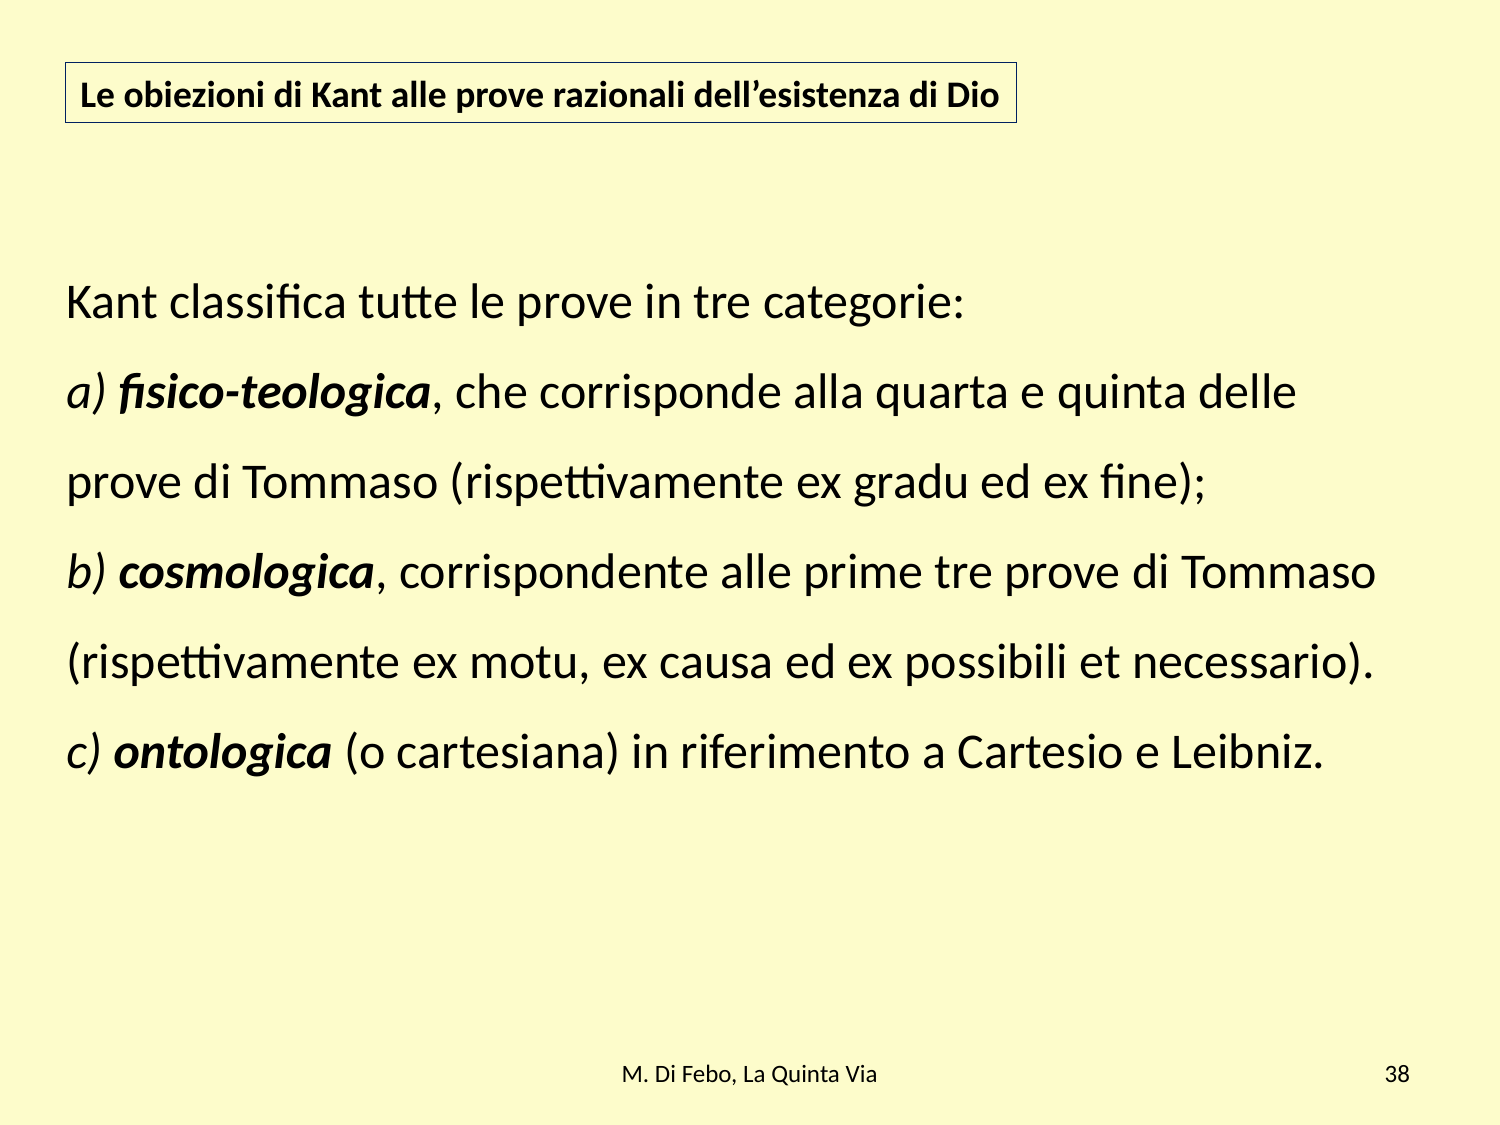

Le obiezioni di Kant alle prove razionali dell’esistenza di Dio
Kant classifica tutte le prove in tre categorie:
a) fisico-teologica, che corrisponde alla quarta e quinta delle prove di Tommaso (rispettivamente ex gradu ed ex fine);
b) cosmologica, corrispondente alle prime tre prove di Tommaso (rispettivamente ex motu, ex causa ed ex possibili et necessario).
c) ontologica (o cartesiana) in riferimento a Cartesio e Leibniz.
M. Di Febo, La Quinta Via
38